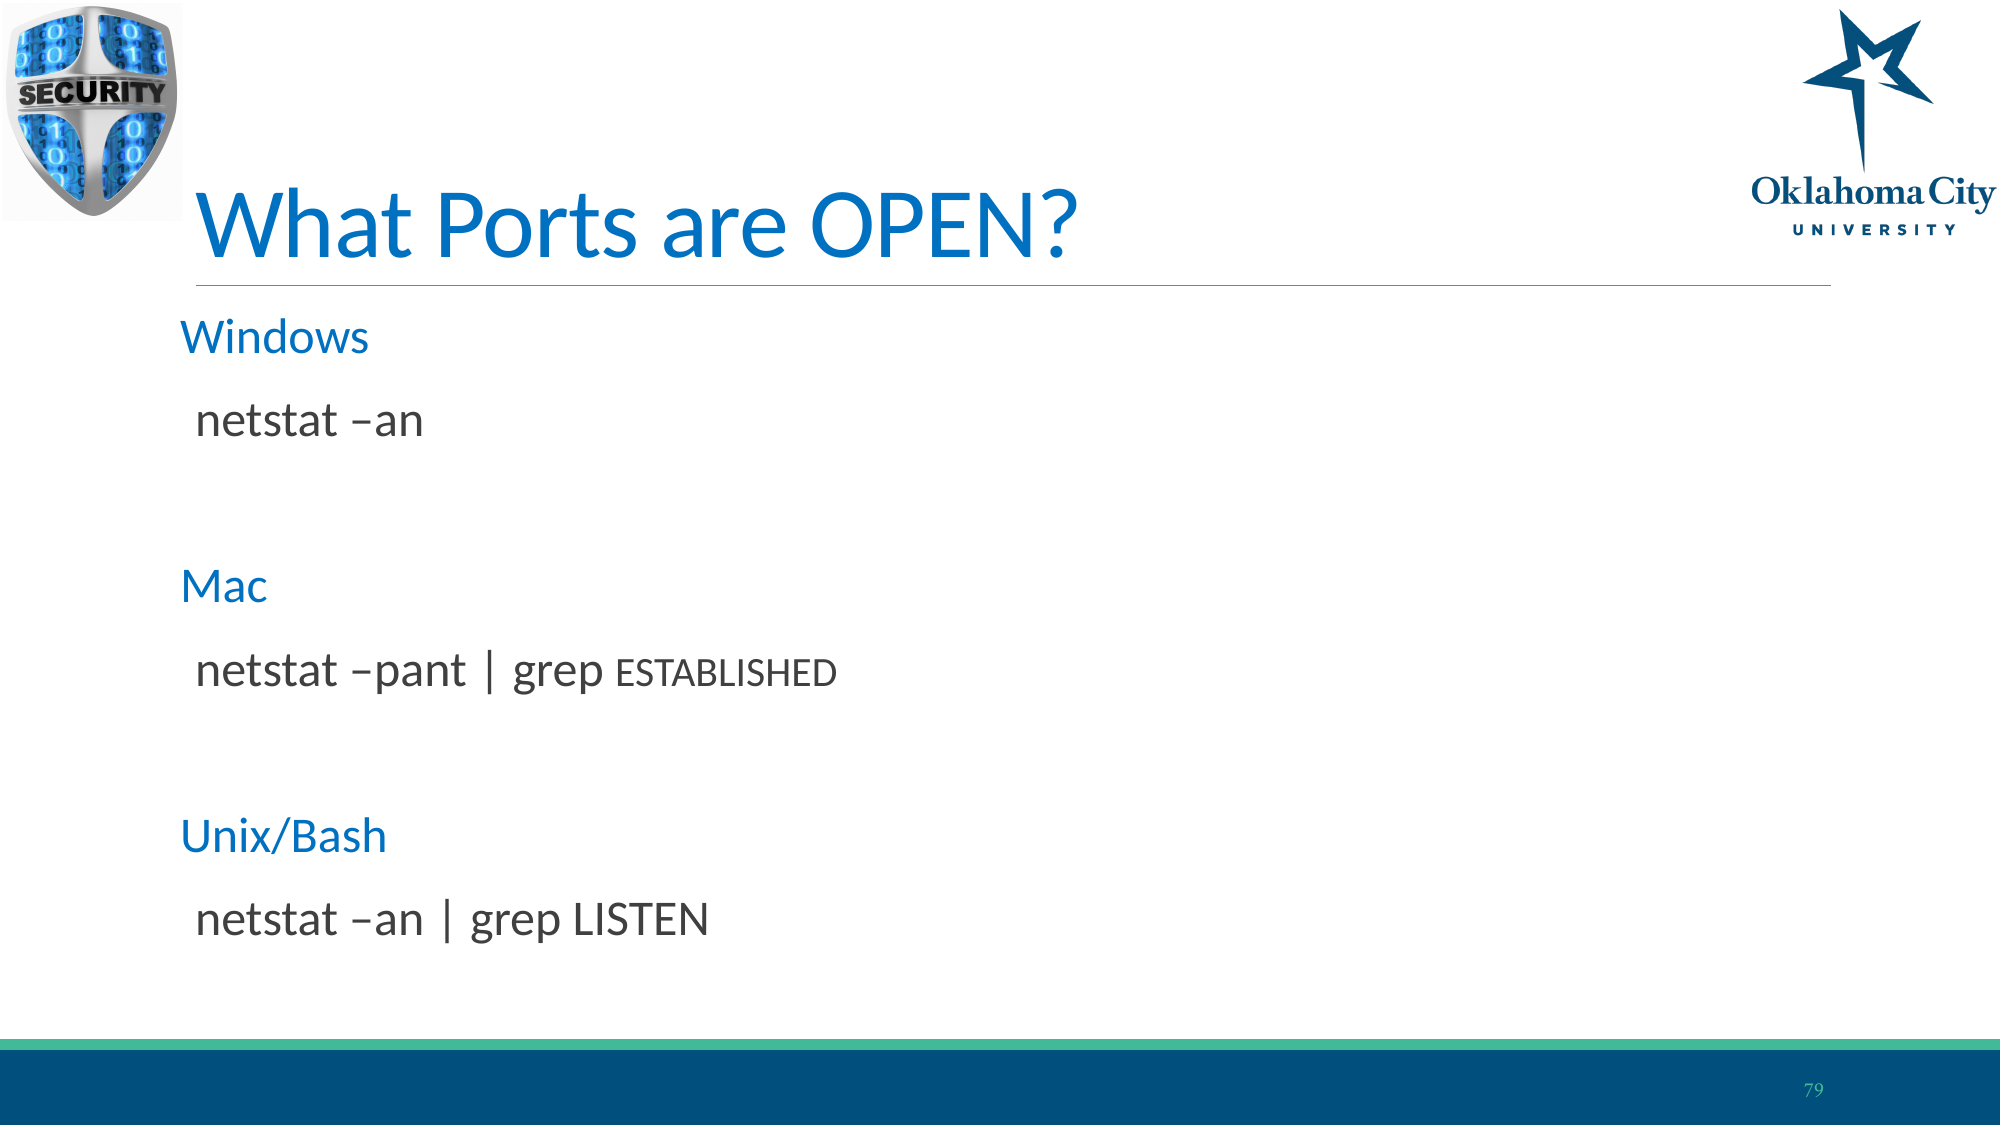

# What Ports are OPEN?
Windows
netstat –an

Mac
netstat –pant | grep ESTABLISHED

Unix/Bash
netstat –an | grep LISTEN
79